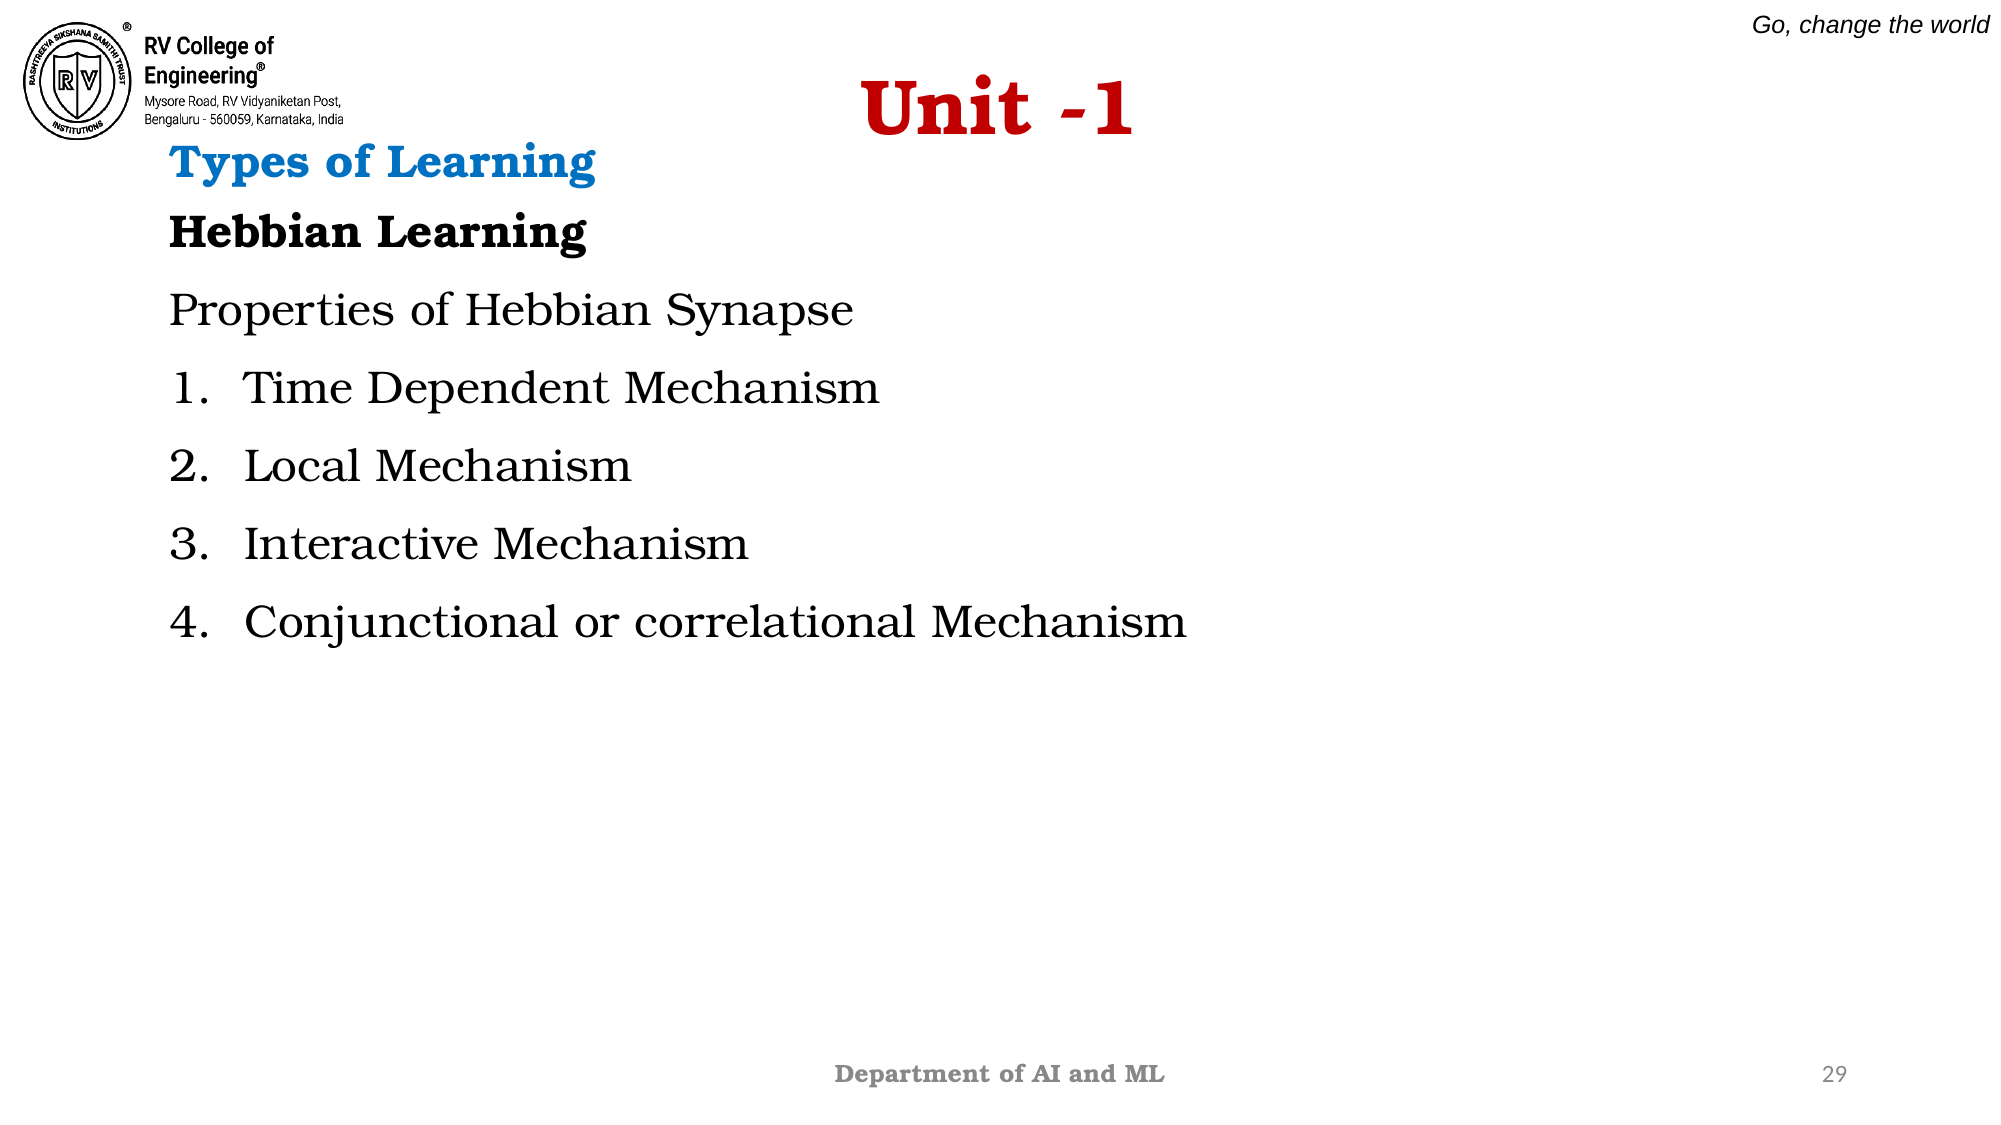

# Unit -1
Types of Learning
Hebbian Learning
Properties of Hebbian Synapse
Time Dependent Mechanism
Local Mechanism
Interactive Mechanism
Conjunctional or correlational Mechanism

Department of AI and ML
29